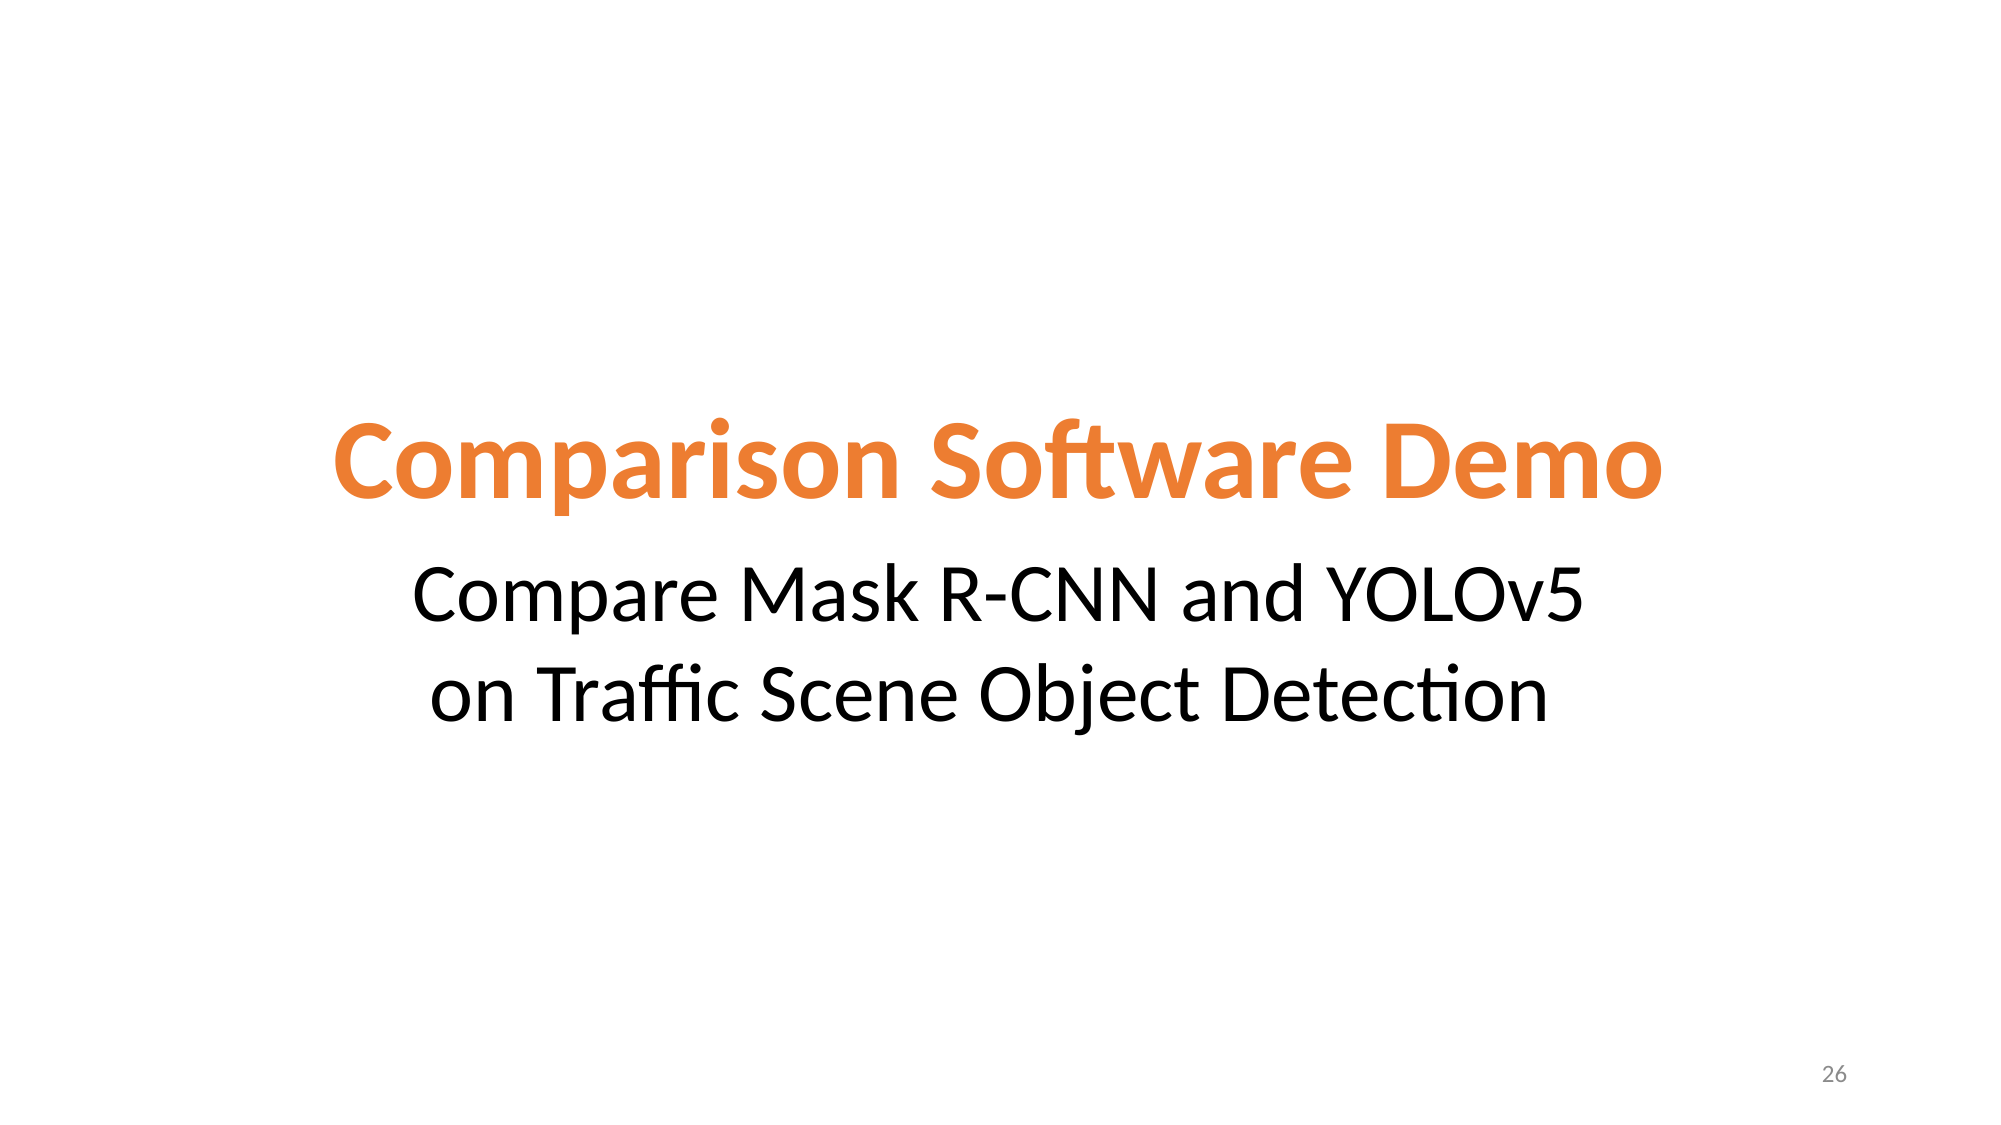

Comparison Software Demo
Compare Mask R-CNN and YOLOv5
on Traffic Scene Object Detection
26